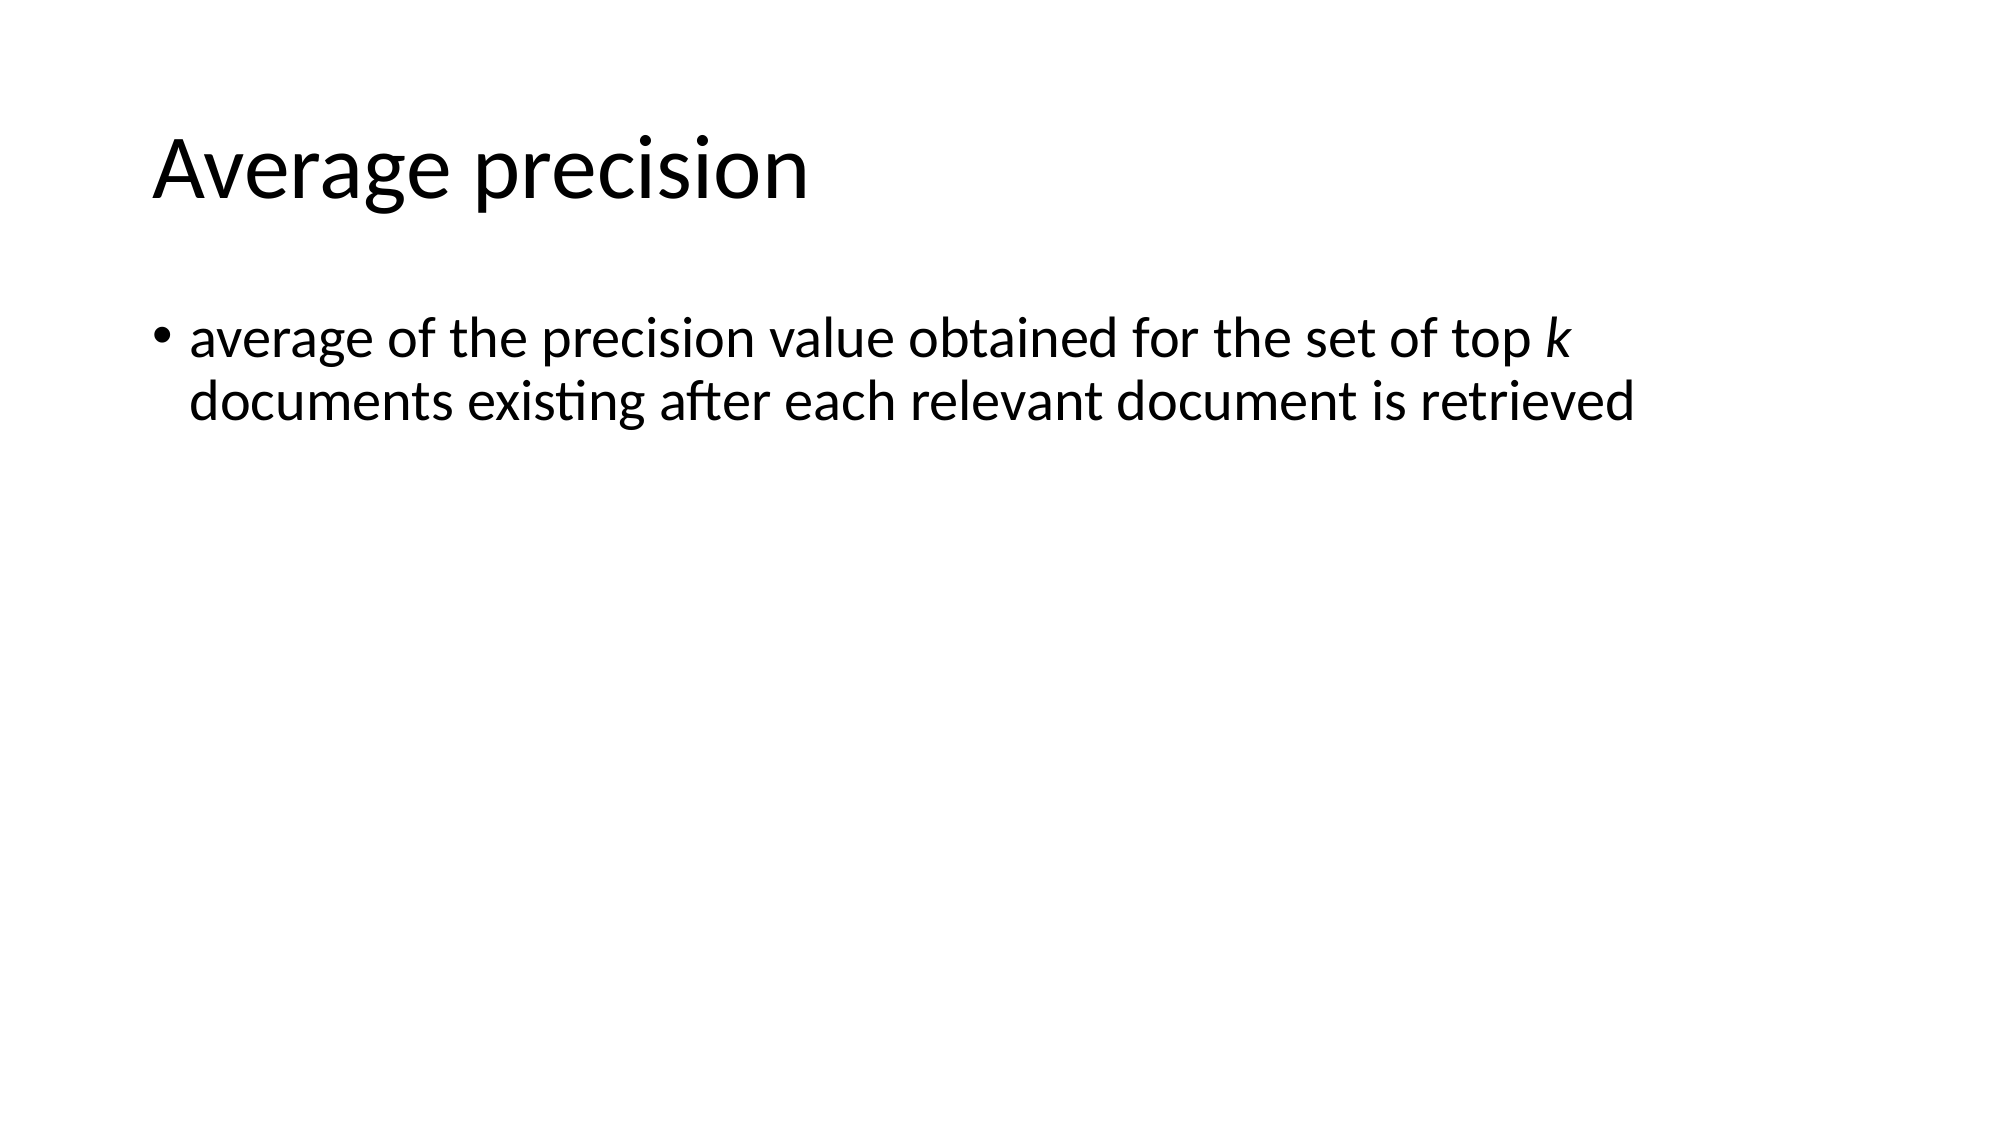

Average precision
average of the precision value obtained for the set of top k documents existing after each relevant document is retrieved